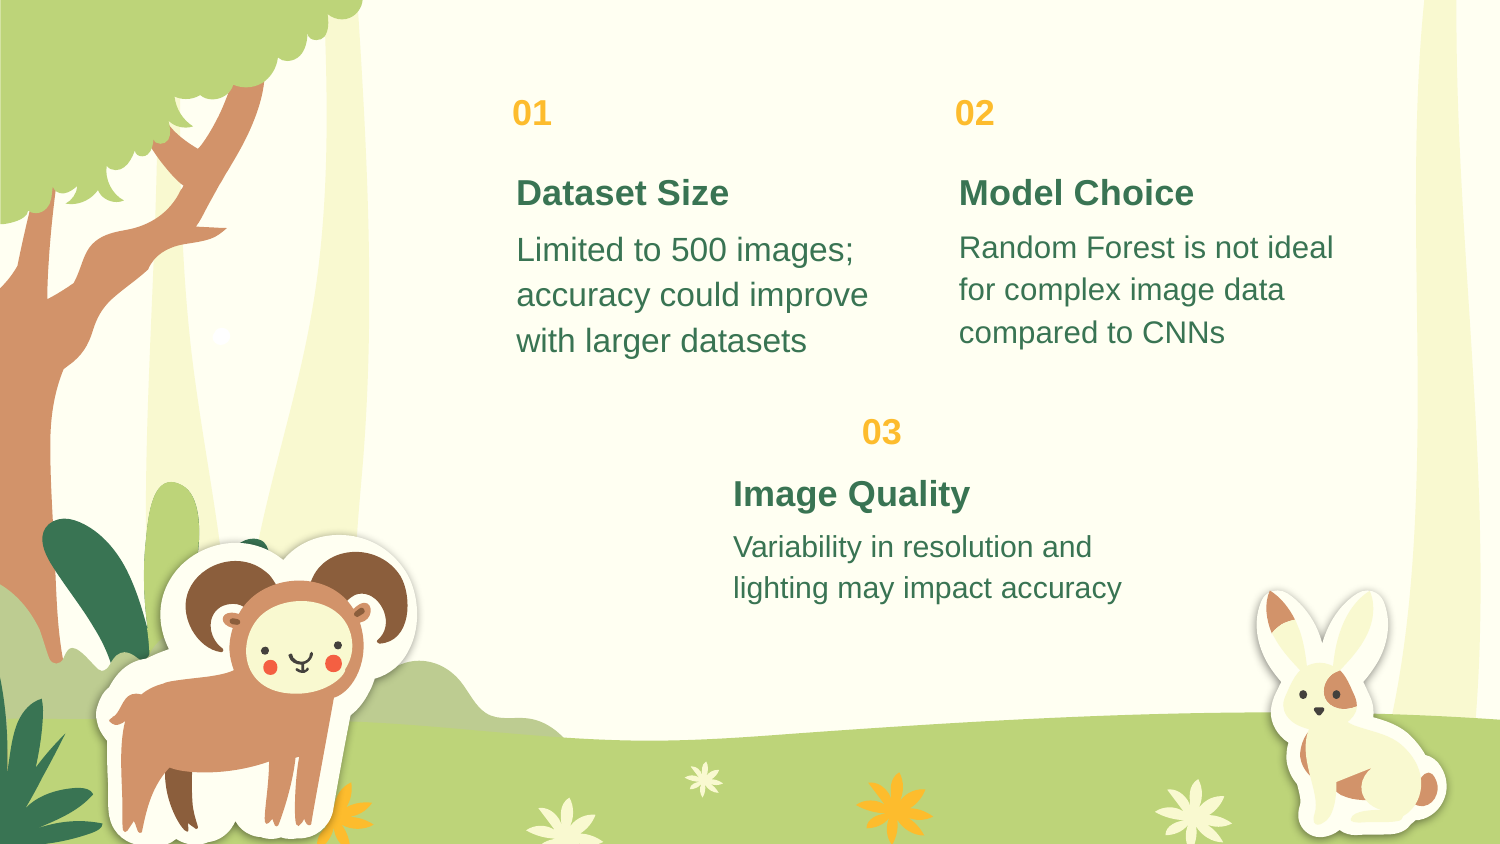

01
02
Dataset Size
Model Choice
Limited to 500 images; accuracy could improve with larger datasets
Random Forest is not ideal for complex image data compared to CNNs
03
Image Quality
Variability in resolution and lighting may impact accuracy